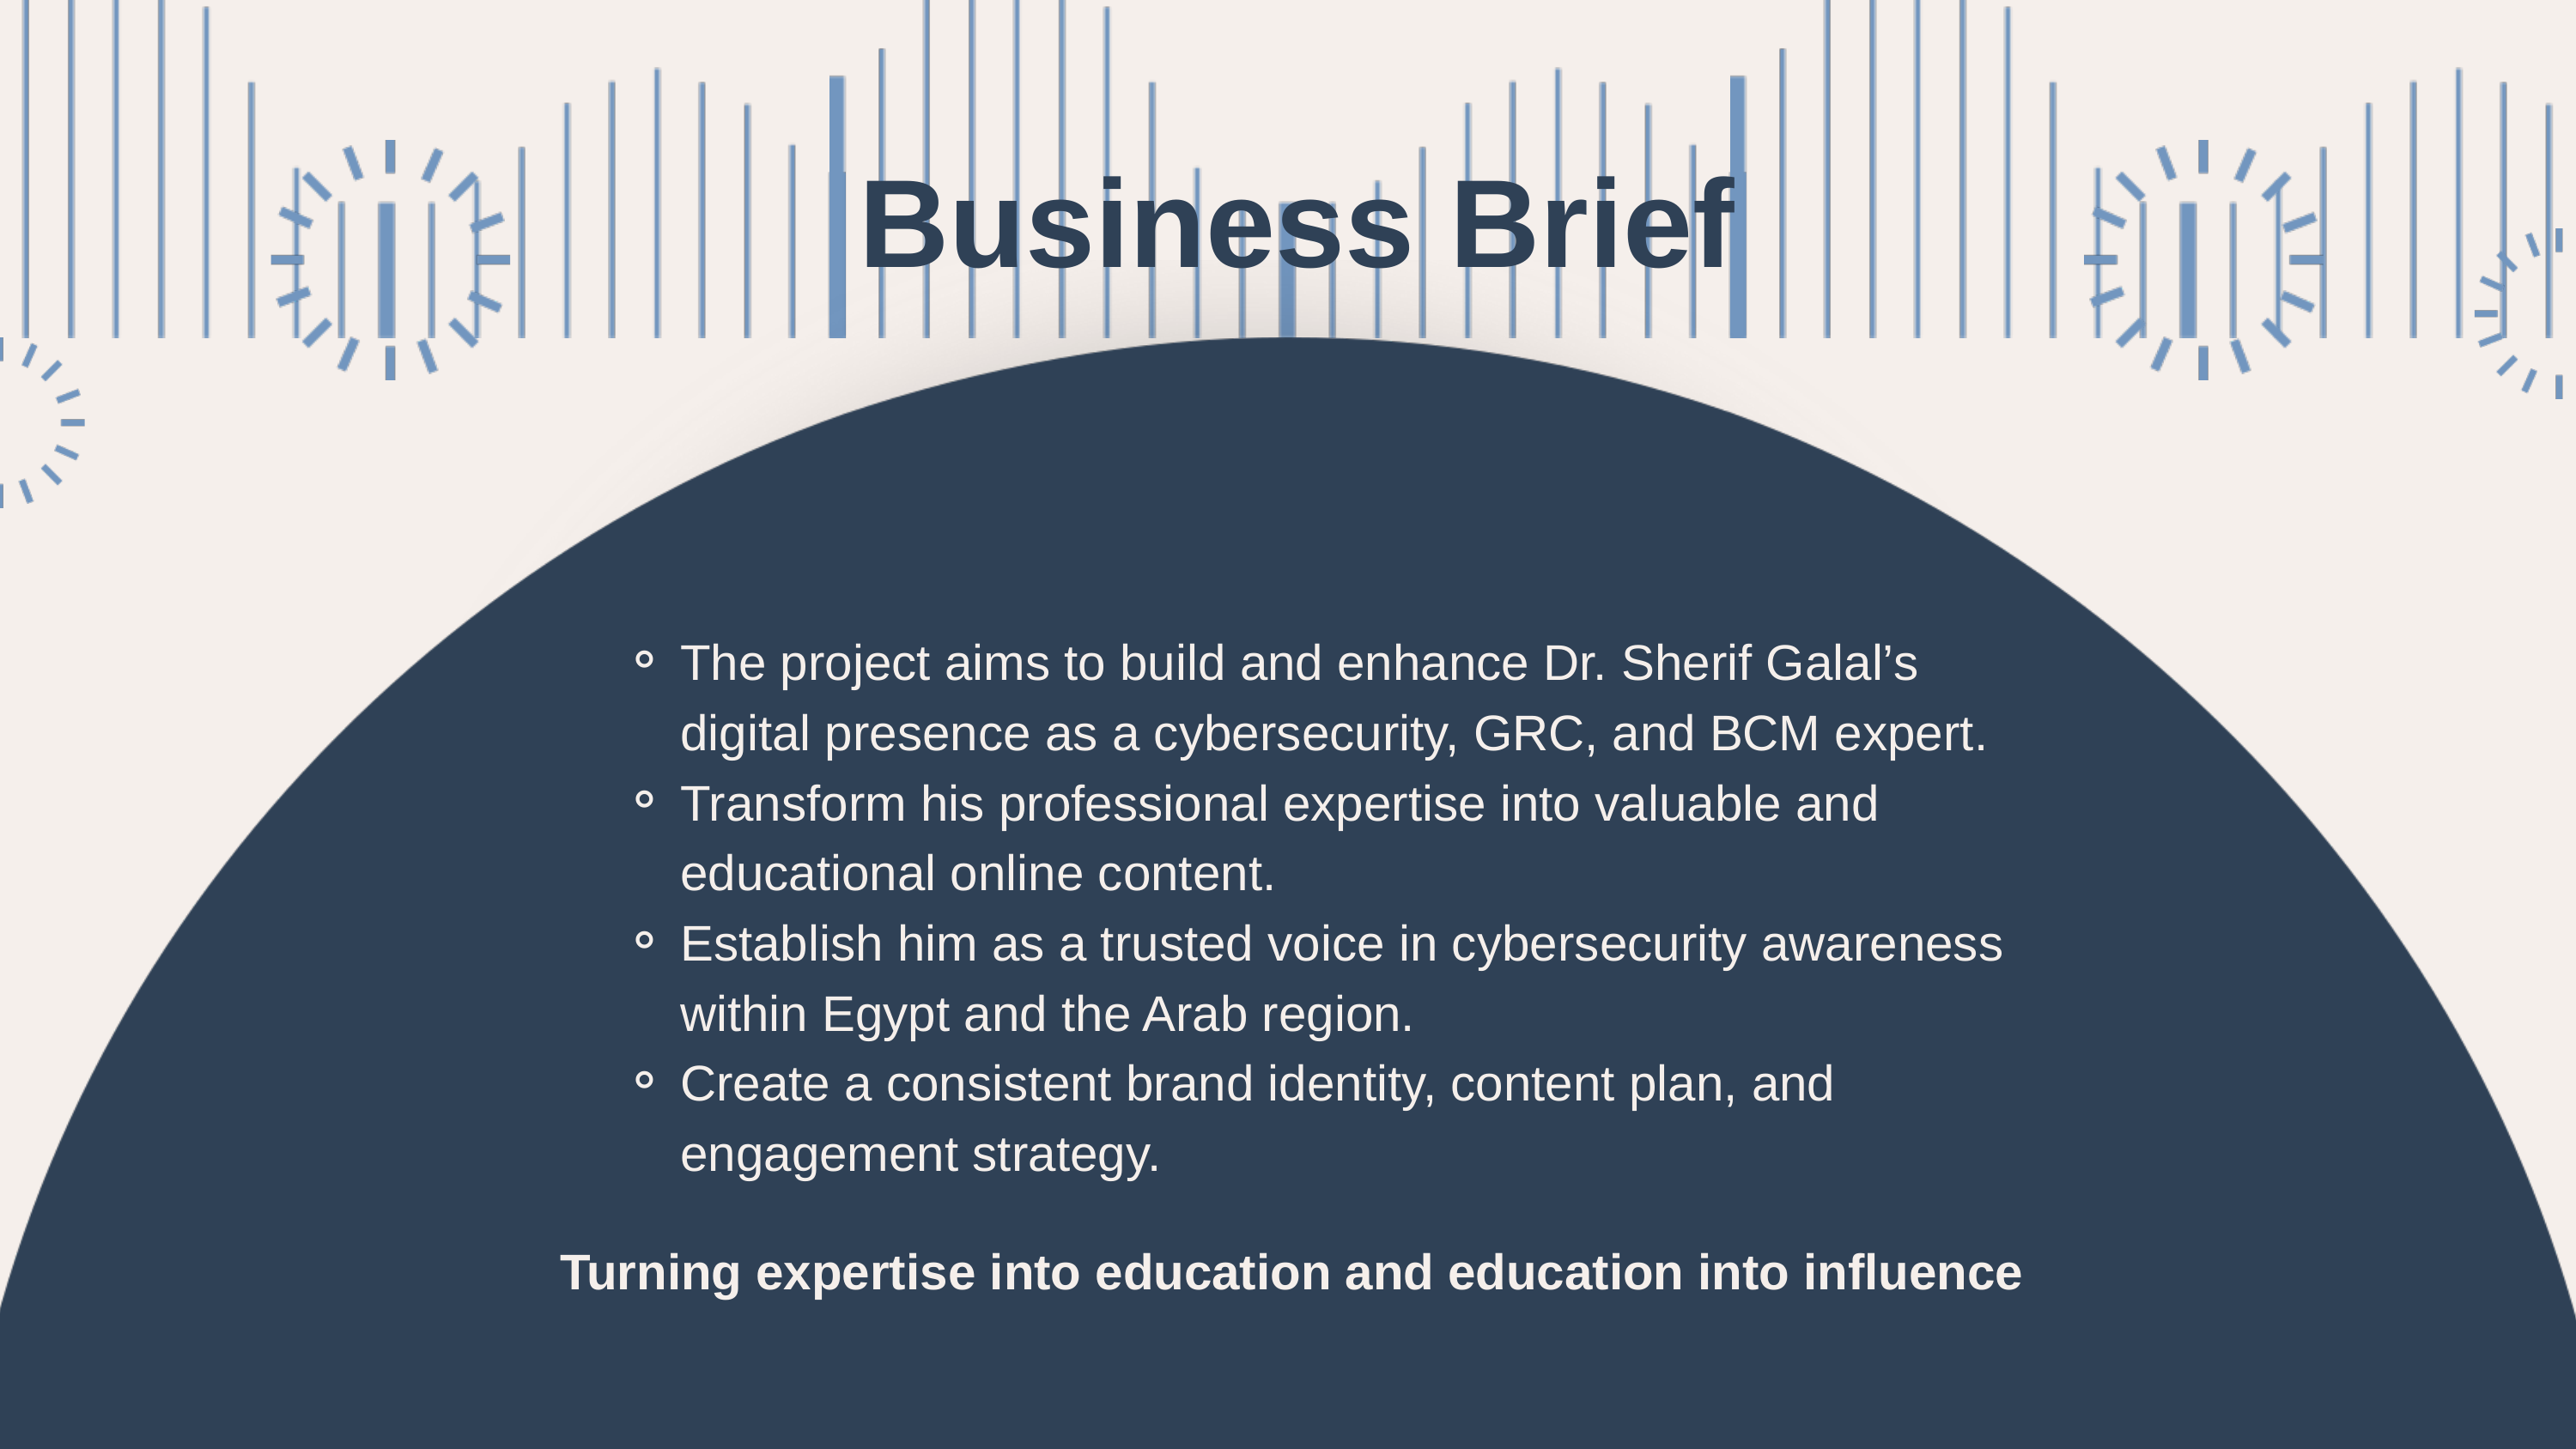

Business Brief

The project aims to build and enhance Dr. Sherif Galal’s digital presence as a cybersecurity, GRC, and BCM expert.
Transform his professional expertise into valuable and educational online content.
Establish him as a trusted voice in cybersecurity awareness within Egypt and the Arab region.
Create a consistent brand identity, content plan, and engagement strategy.
Turning expertise into education and education into influence